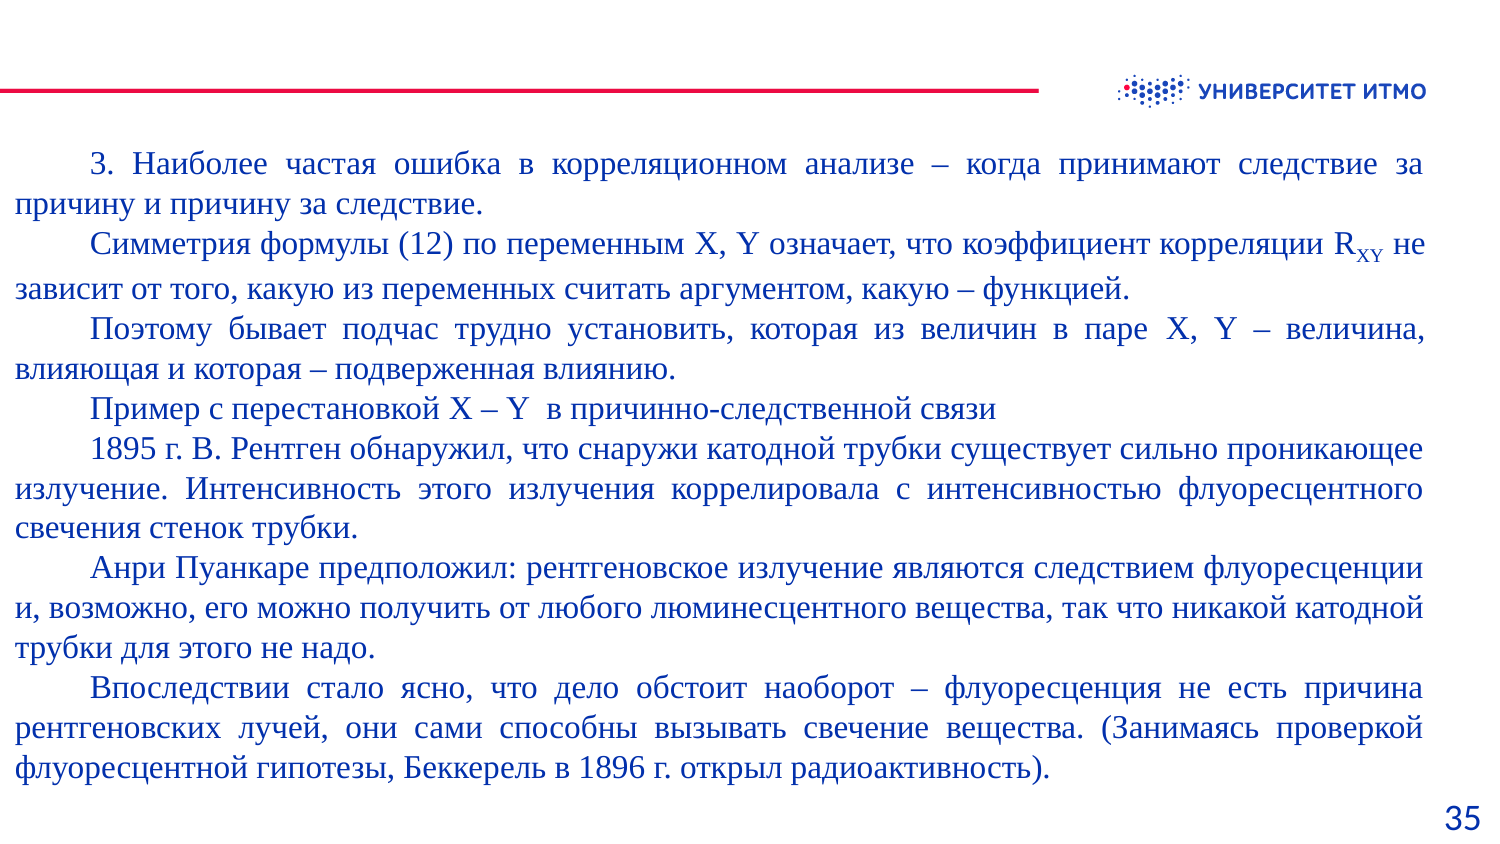

3. Наиболее частая ошибка в корреляционном анализе – когда принимают следствие за причину и причину за следствие.
Симметрия формулы (12) по переменным X, Y означает, что коэффициент корреляции RXY не зависит от того, какую из переменных считать аргументом, какую – функцией.
Поэтому бывает подчас трудно установить, которая из величин в паре X, Y – величина, влияющая и которая – подверженная влиянию.
Пример с перестановкой X – Y  в причинно-следственной связи
1895 г. В. Рентген обнаружил, что снаружи катодной трубки существует сильно проникающее излучение. Интенсивность этого излучения коррелировала с интенсивностью флуоресцентного свечения стенок трубки.
Анри Пуанкаре предположил: рентгеновское излучение являются следствием флуоресценции и, возможно, его можно получить от любого люминесцентного вещества, так что никакой катодной трубки для этого не надо.
Впоследствии стало ясно, что дело обстоит наоборот – флуоресценция не есть причина рентгеновских лучей, они сами способны вызывать свечение вещества. (Занимаясь проверкой флуоресцентной гипотезы, Беккерель в 1896 г. открыл радиоактивность).

35